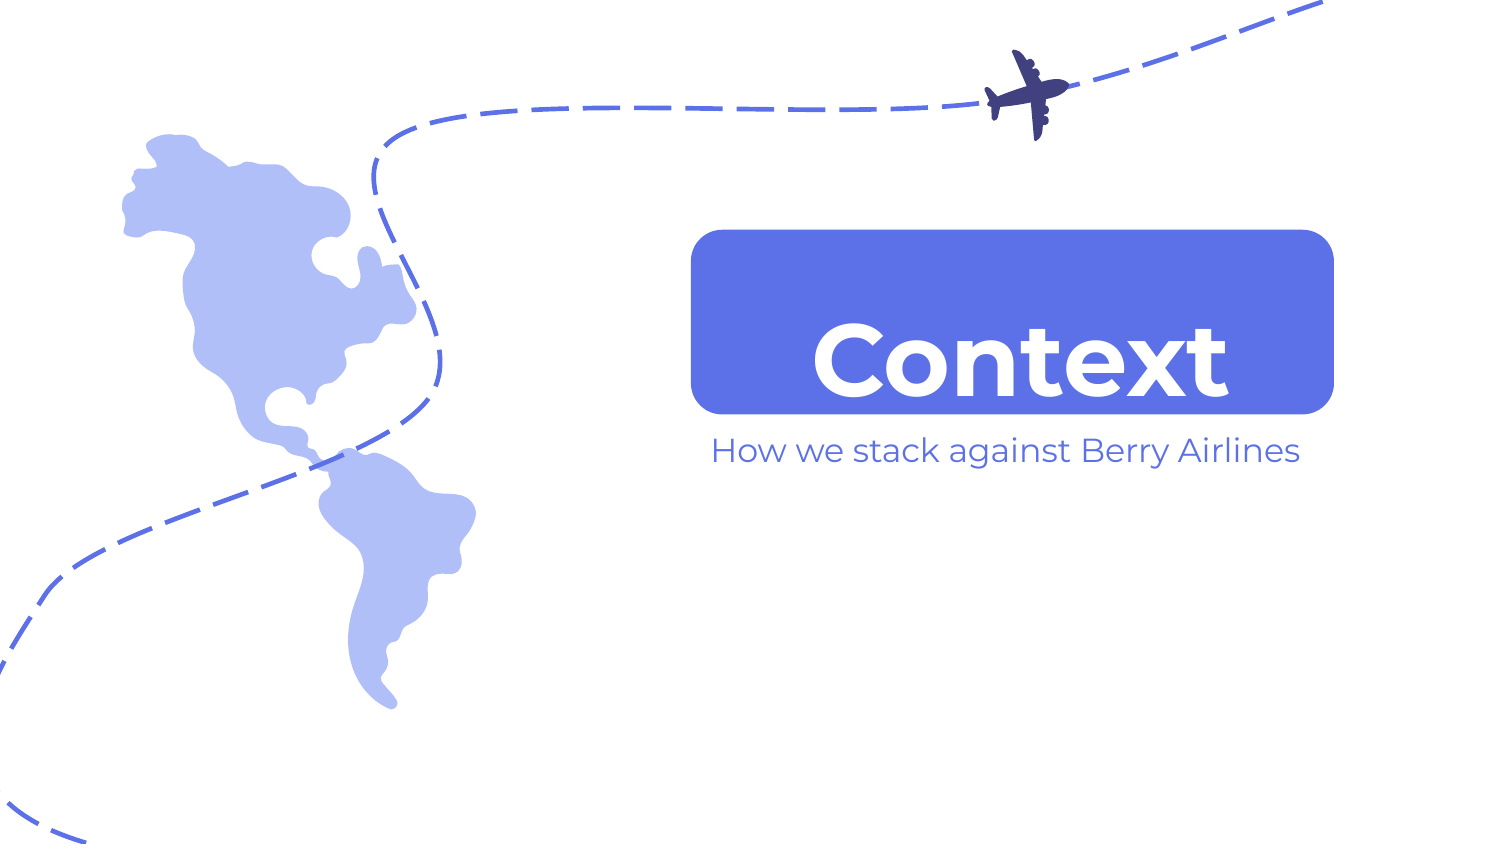

# Background
Context
How we stack against Berry Airlines